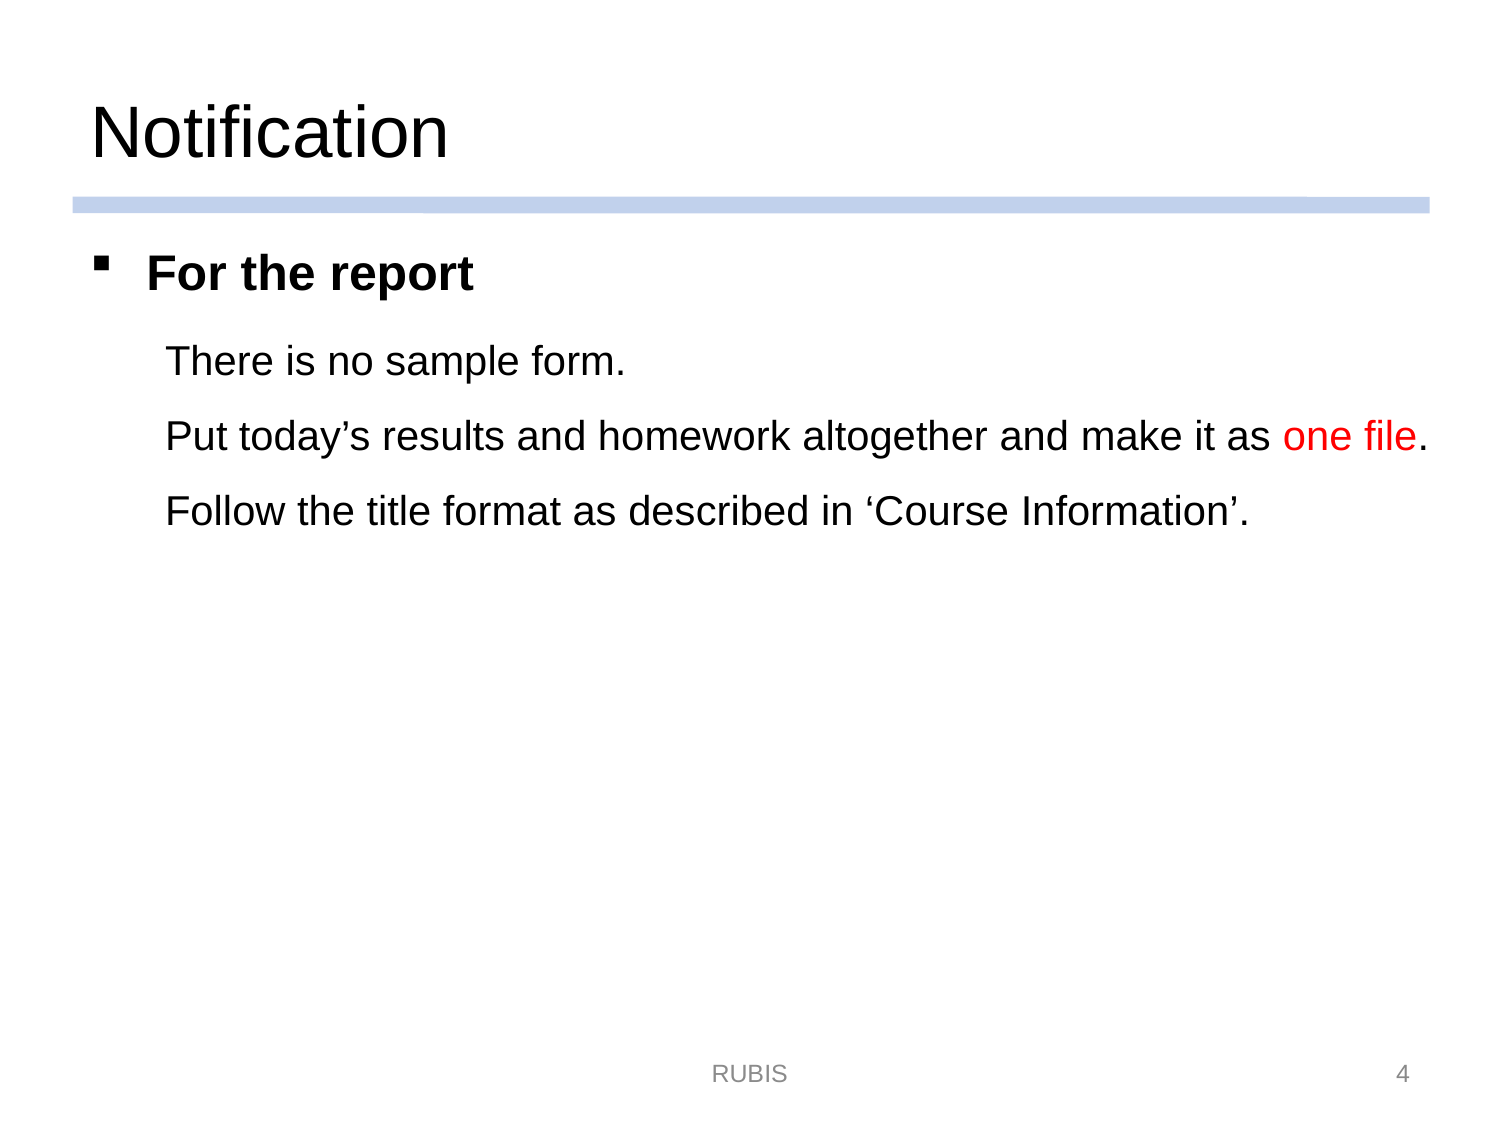

# Notification
For the report
There is no sample form.
Put today’s results and homework altogether and make it as one file.
Follow the title format as described in ‘Course Information’.
RUBIS
4